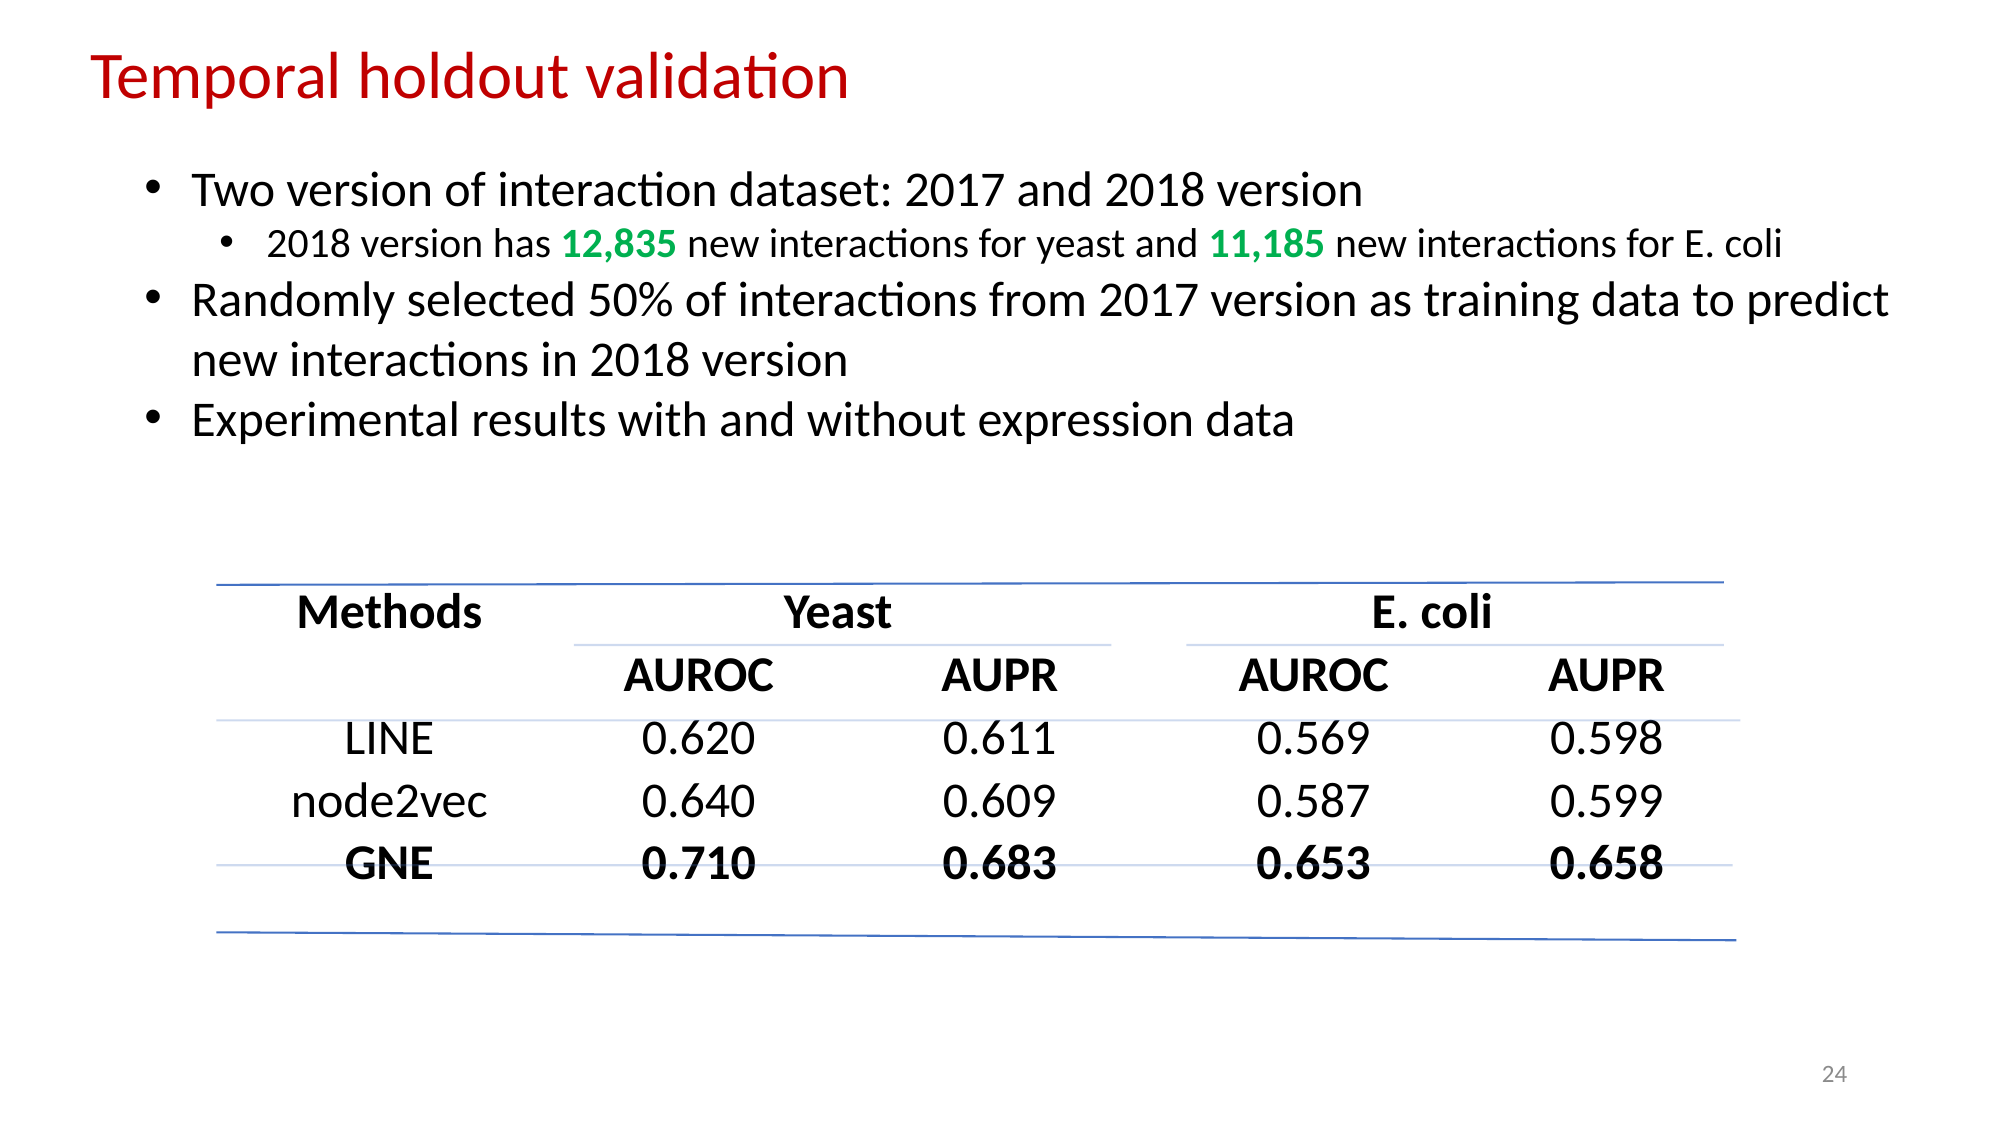

# Temporal holdout validation
Two version of interaction dataset: 2017 and 2018 version
2018 version has 12,835 new interactions for yeast and 11,185 new interactions for E. coli
Randomly selected 50% of interactions from 2017 version as training data to predict new interactions in 2018 version
Experimental results with and without expression data

| Methods | Yeast |  | E. coli |  |
| --- | --- | --- | --- | --- |
|  | AUROC | AUPR | AUROC | AUPR |
| LINE | 0.620 | 0.611 | 0.569 | 0.598 |
| node2vec | 0.640 | 0.609 | 0.587 | 0.599 |
| GNE | 0.710 | 0.683 | 0.653 | 0.658 |
24